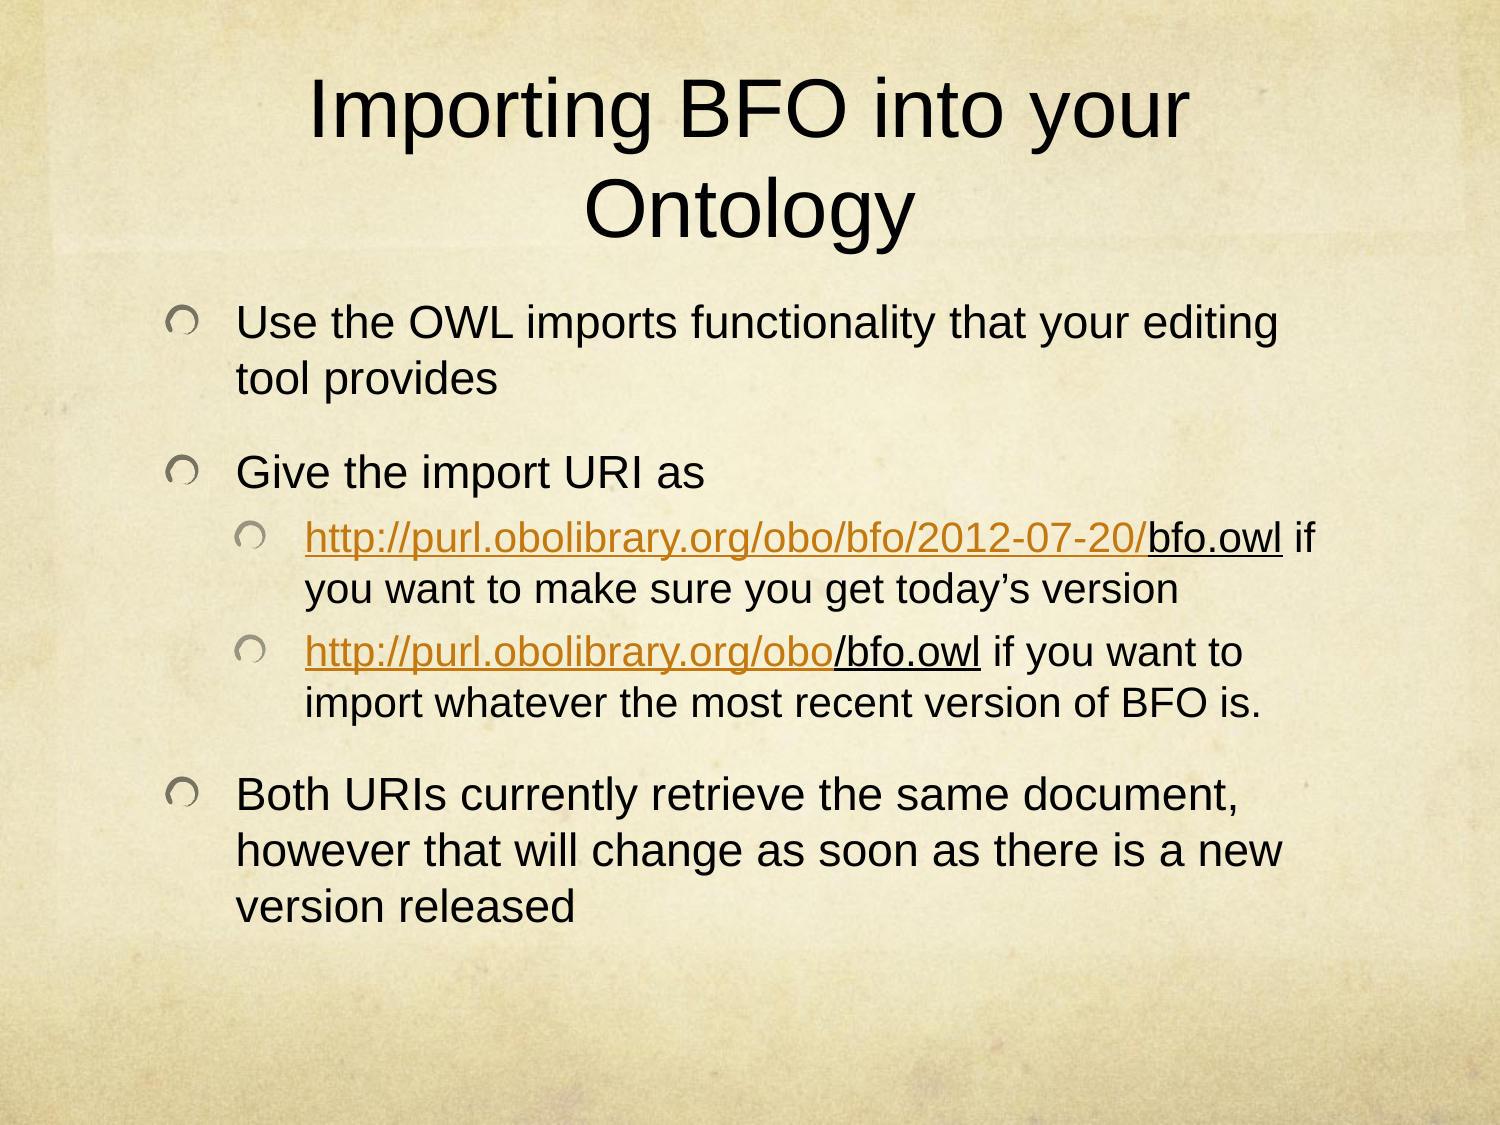

# Importing BFO into your Ontology
Use the OWL imports functionality that your editing tool provides
Give the import URI as
http://purl.obolibrary.org/obo/bfo/2012-07-20/bfo.owl if you want to make sure you get today’s version
http://purl.obolibrary.org/obo/bfo.owl if you want to import whatever the most recent version of BFO is.
Both URIs currently retrieve the same document, however that will change as soon as there is a new version released